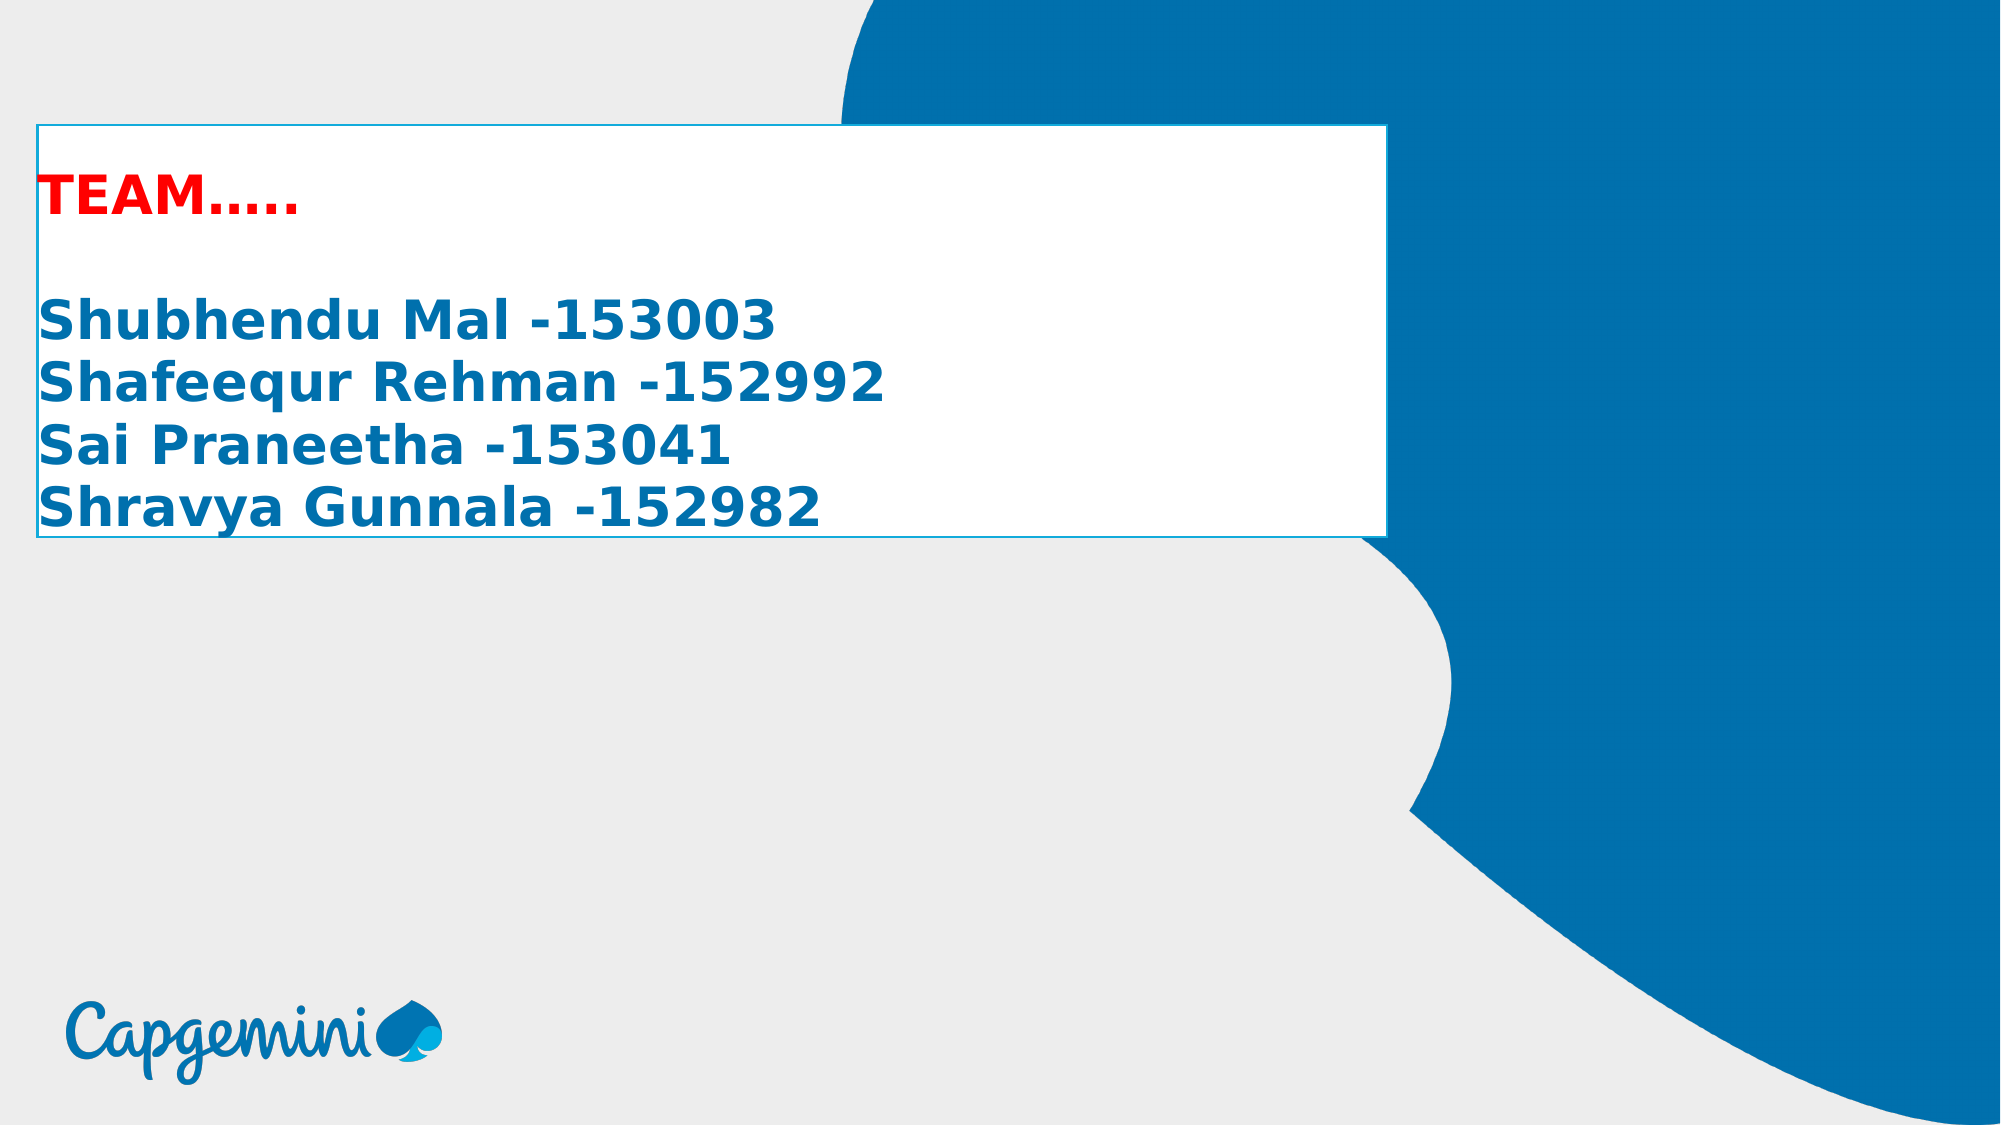

# TEAM….. Shubhendu Mal -153003 Shafeequr Rehman -152992 Sai Praneetha -153041 Shravya Gunnala -152982